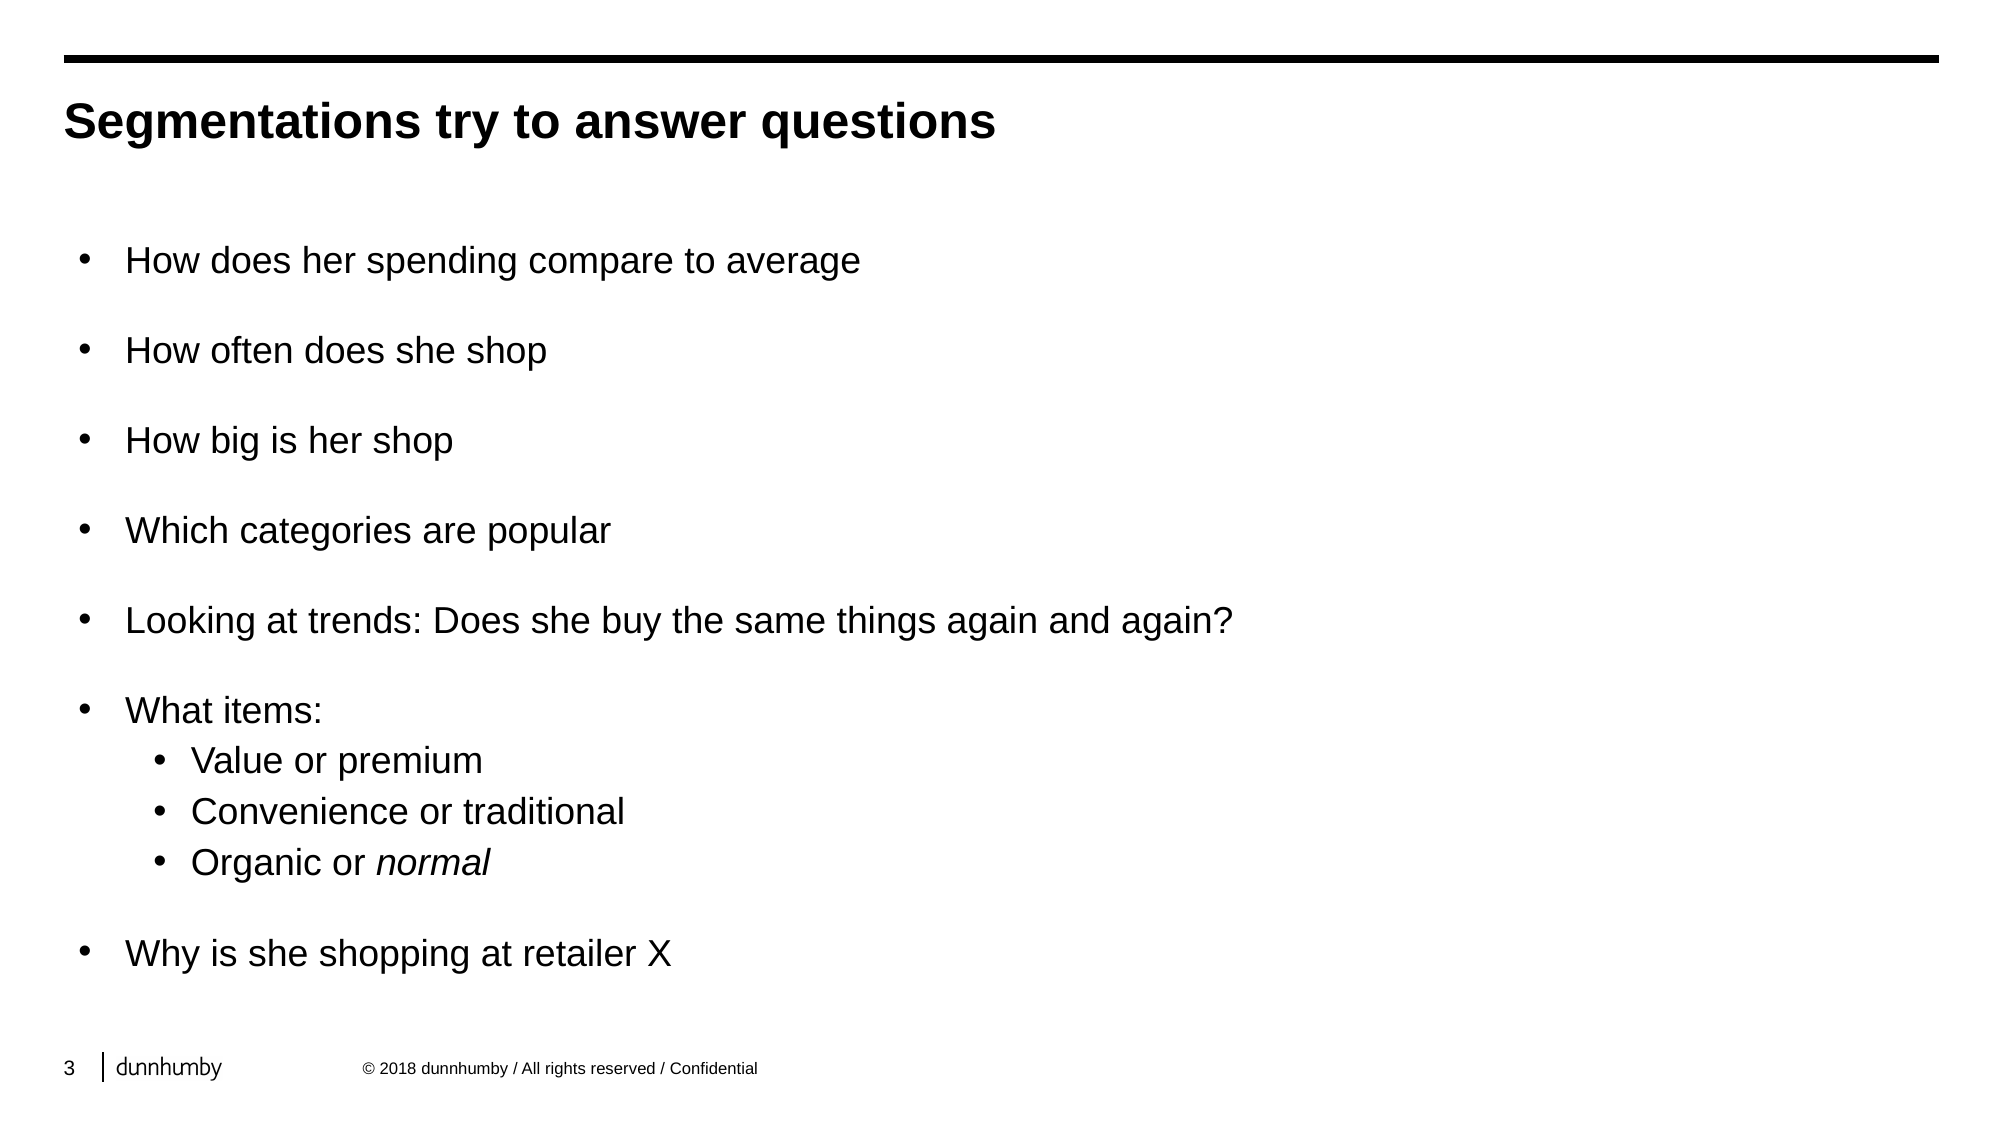

# Segmentations try to answer questions
How does her spending compare to average

How often does she shop

How big is her shop

Which categories are popular

Looking at trends: Does she buy the same things again and again?

What items:
Value or premium
Convenience or traditional
Organic or normal

Why is she shopping at retailer X

3